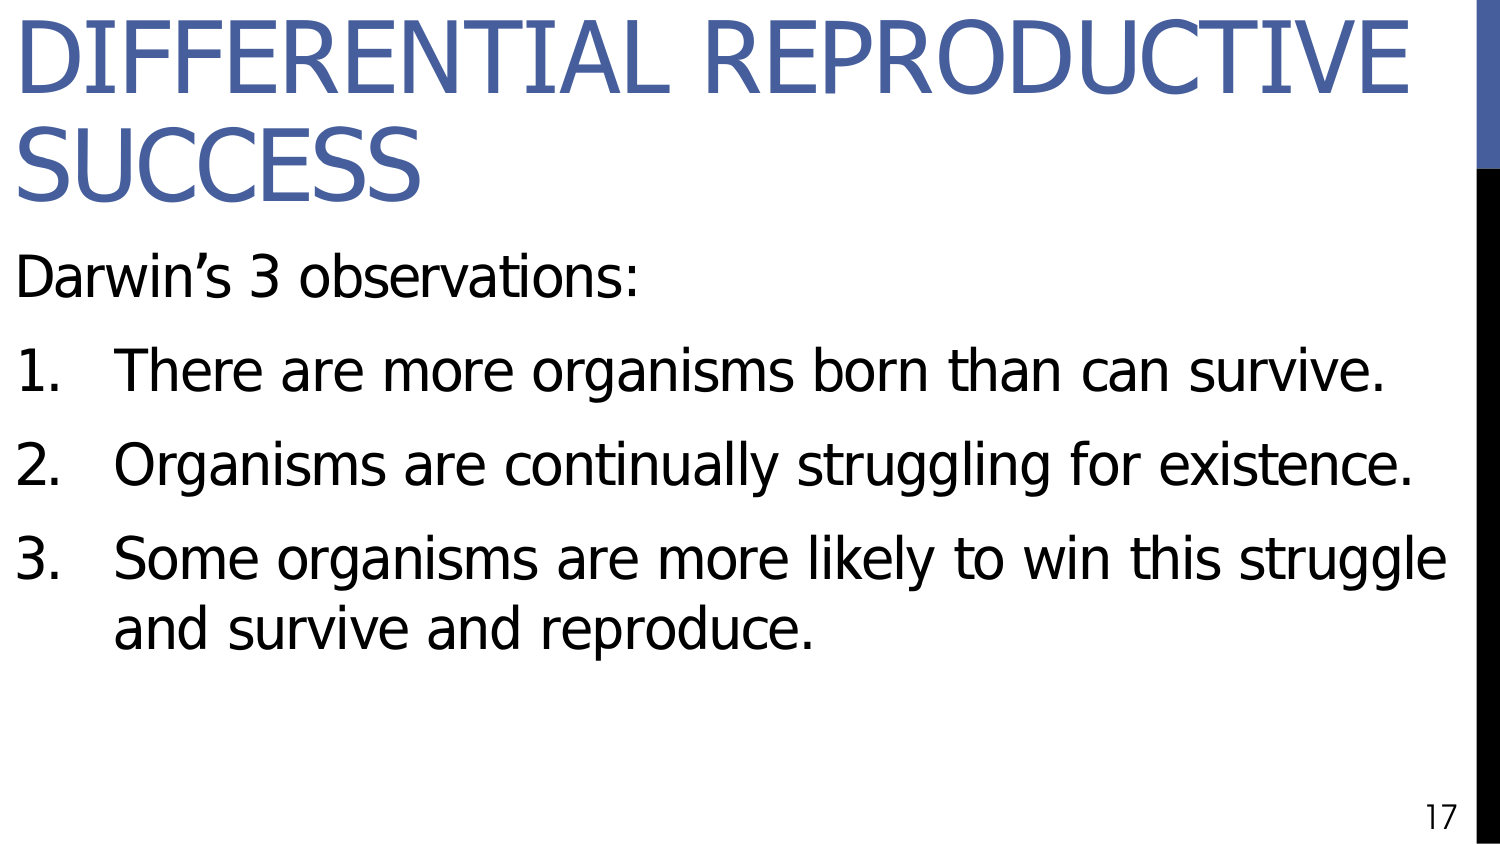

# Differential Reproductive Success
Darwin’s 3 observations:
There are more organisms born than can survive.
Organisms are continually struggling for existence.
Some organisms are more likely to win this struggle and survive and reproduce.
17